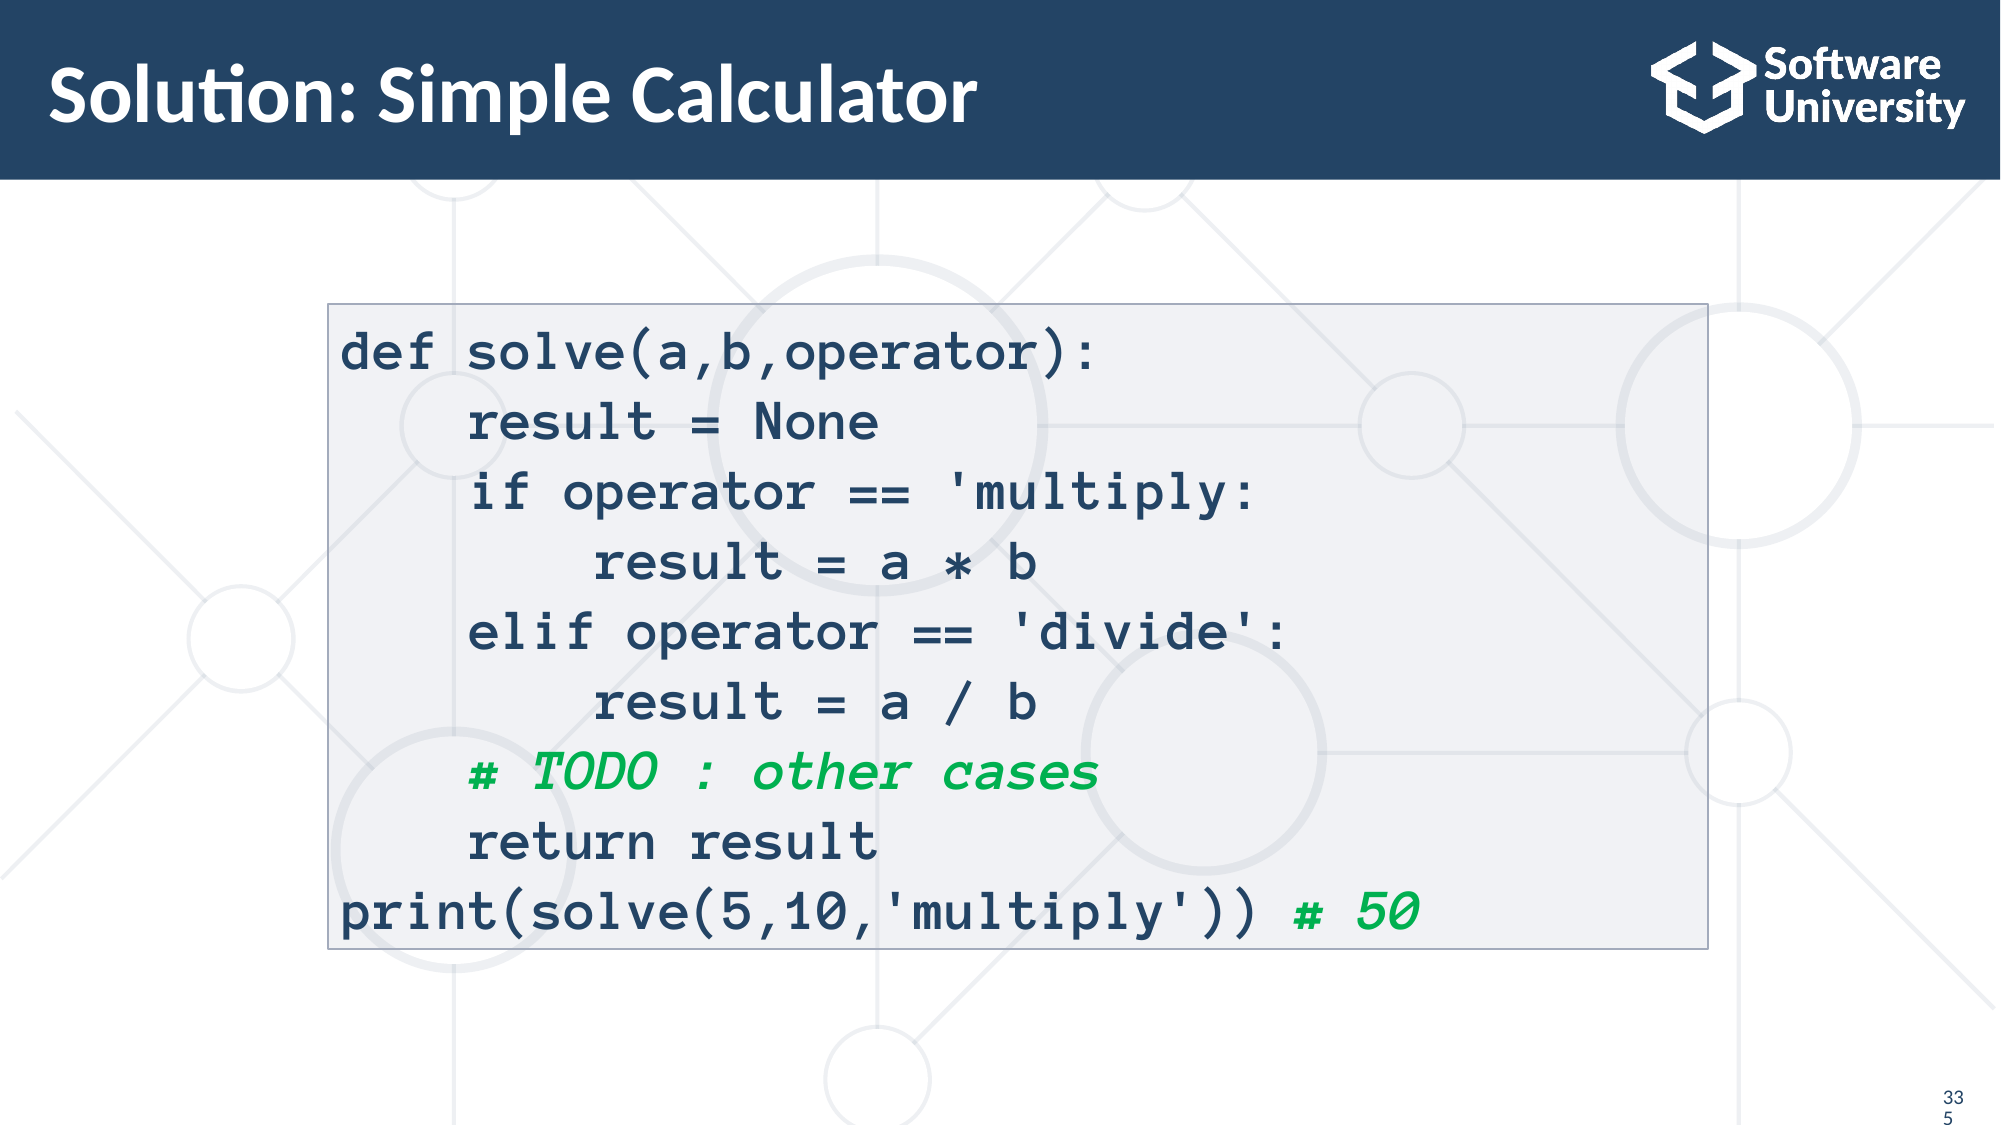

# Solution: Simple Calculator
def solve(a,b,operator):
    result = None
    if operator == 'multiply:
        result = a * b
    elif operator == 'divide':
        result = a / b
    # TODO : other cases
    return result
print(solve(5,10,'multiply')) # 50
335